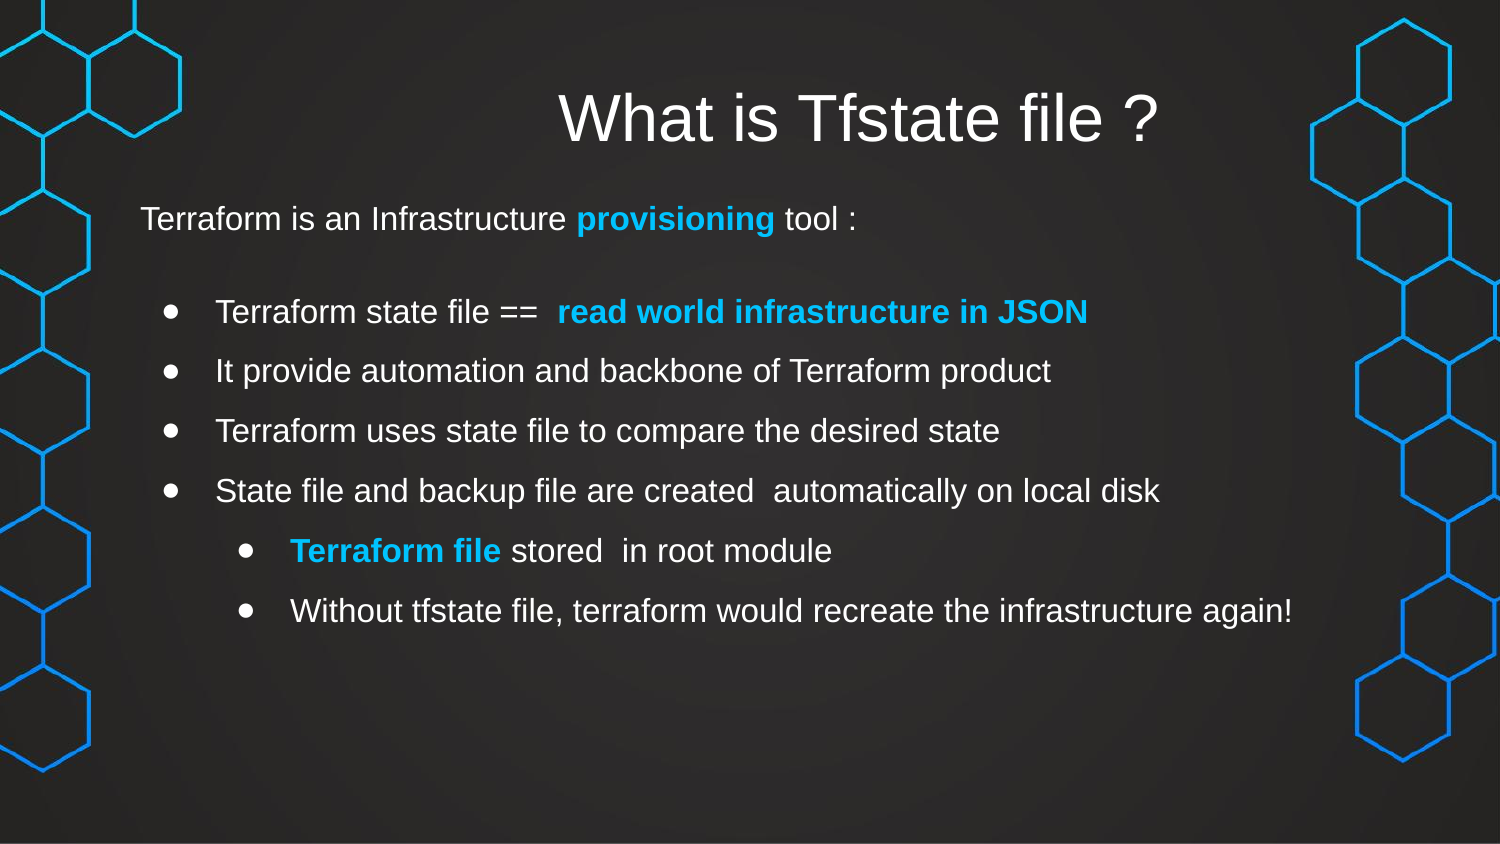

# What is Tfstate file ?
Terraform is an Infrastructure provisioning tool :
Terraform state file ==  read world infrastructure in JSON
It provide automation and backbone of Terraform product
Terraform uses state file to compare the desired state
State file and backup file are created  automatically on local disk
Terraform file stored  in root module
Without tfstate file, terraform would recreate the infrastructure again!